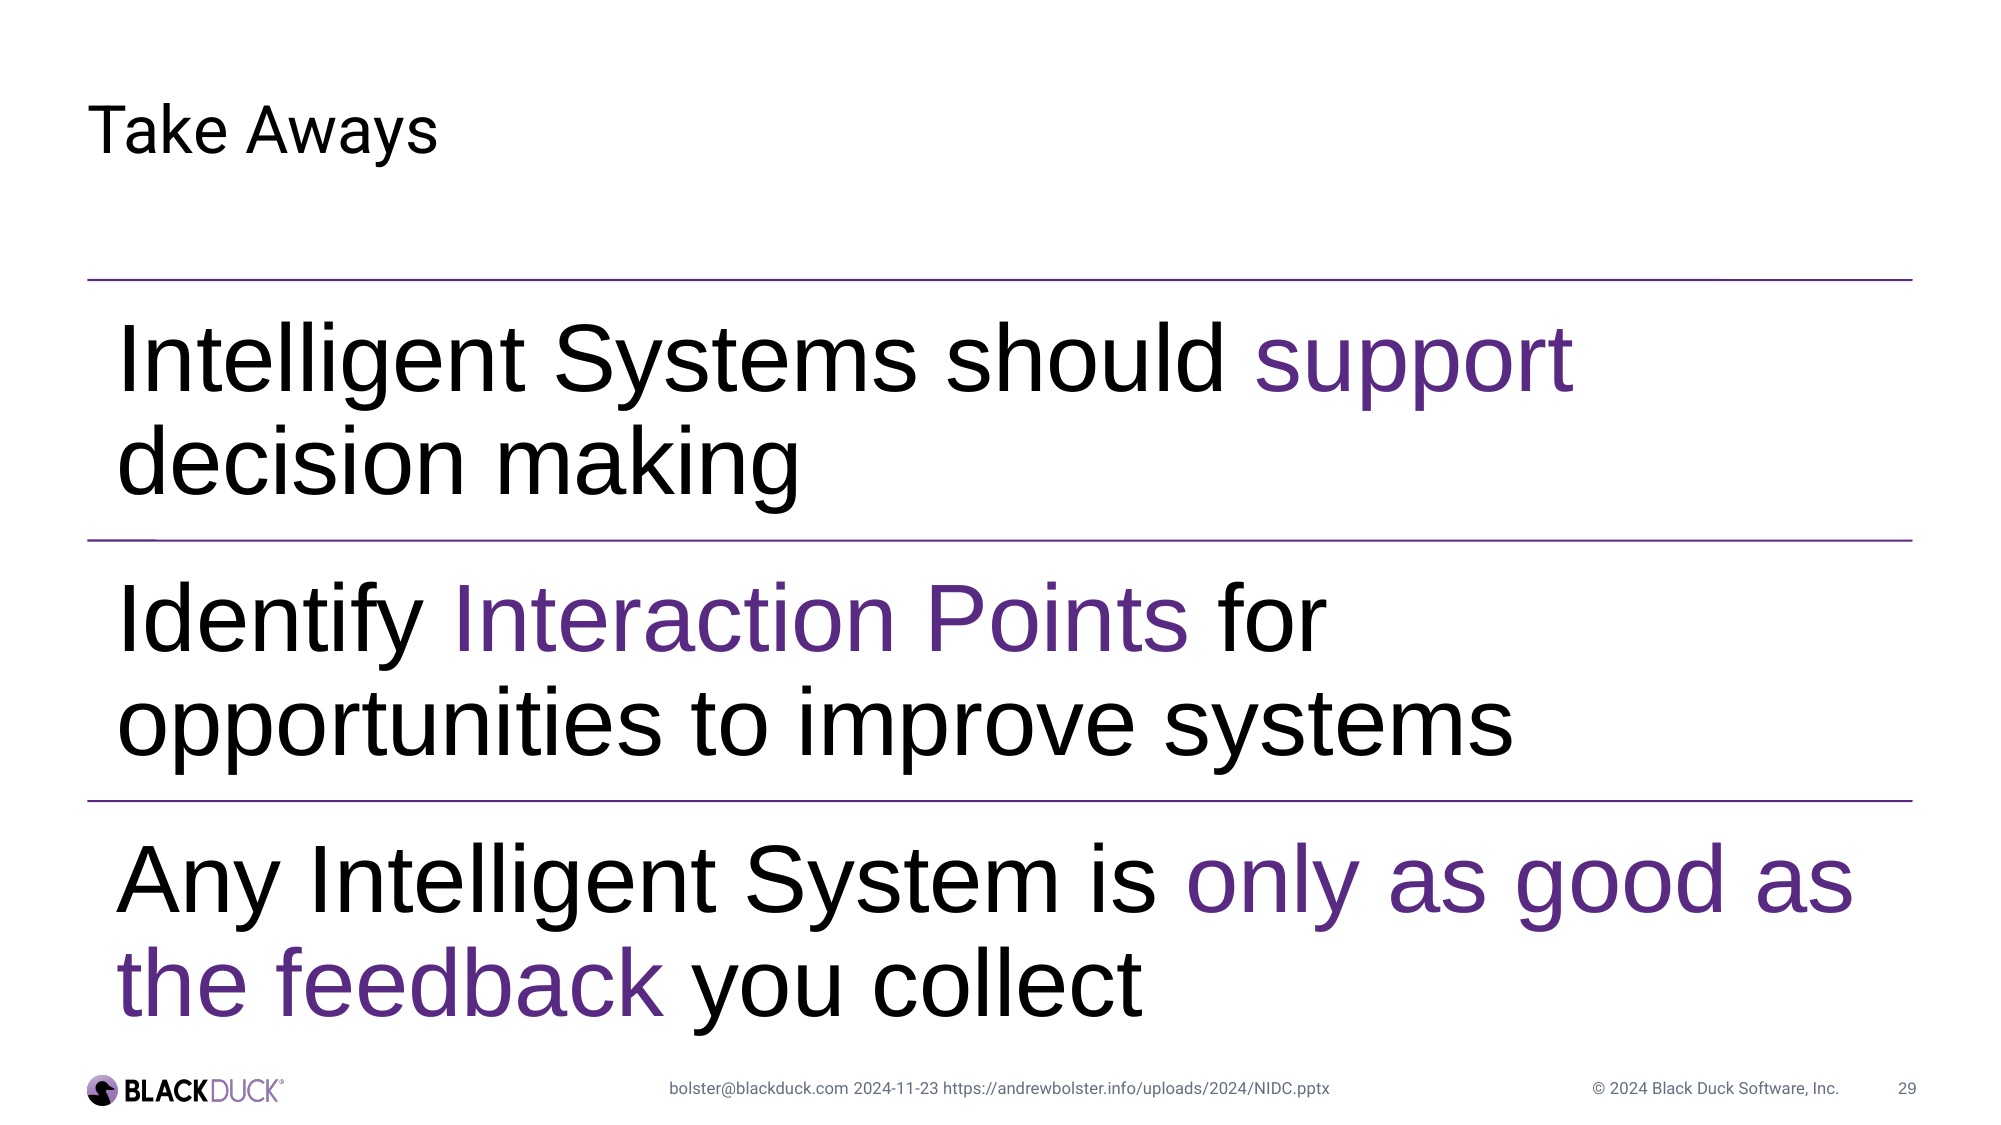

# Take Aways
Intelligent Systems should support decision making
Identify Interaction Points for opportunities to improve systems
Any Intelligent System is only as good as the feedback you collect